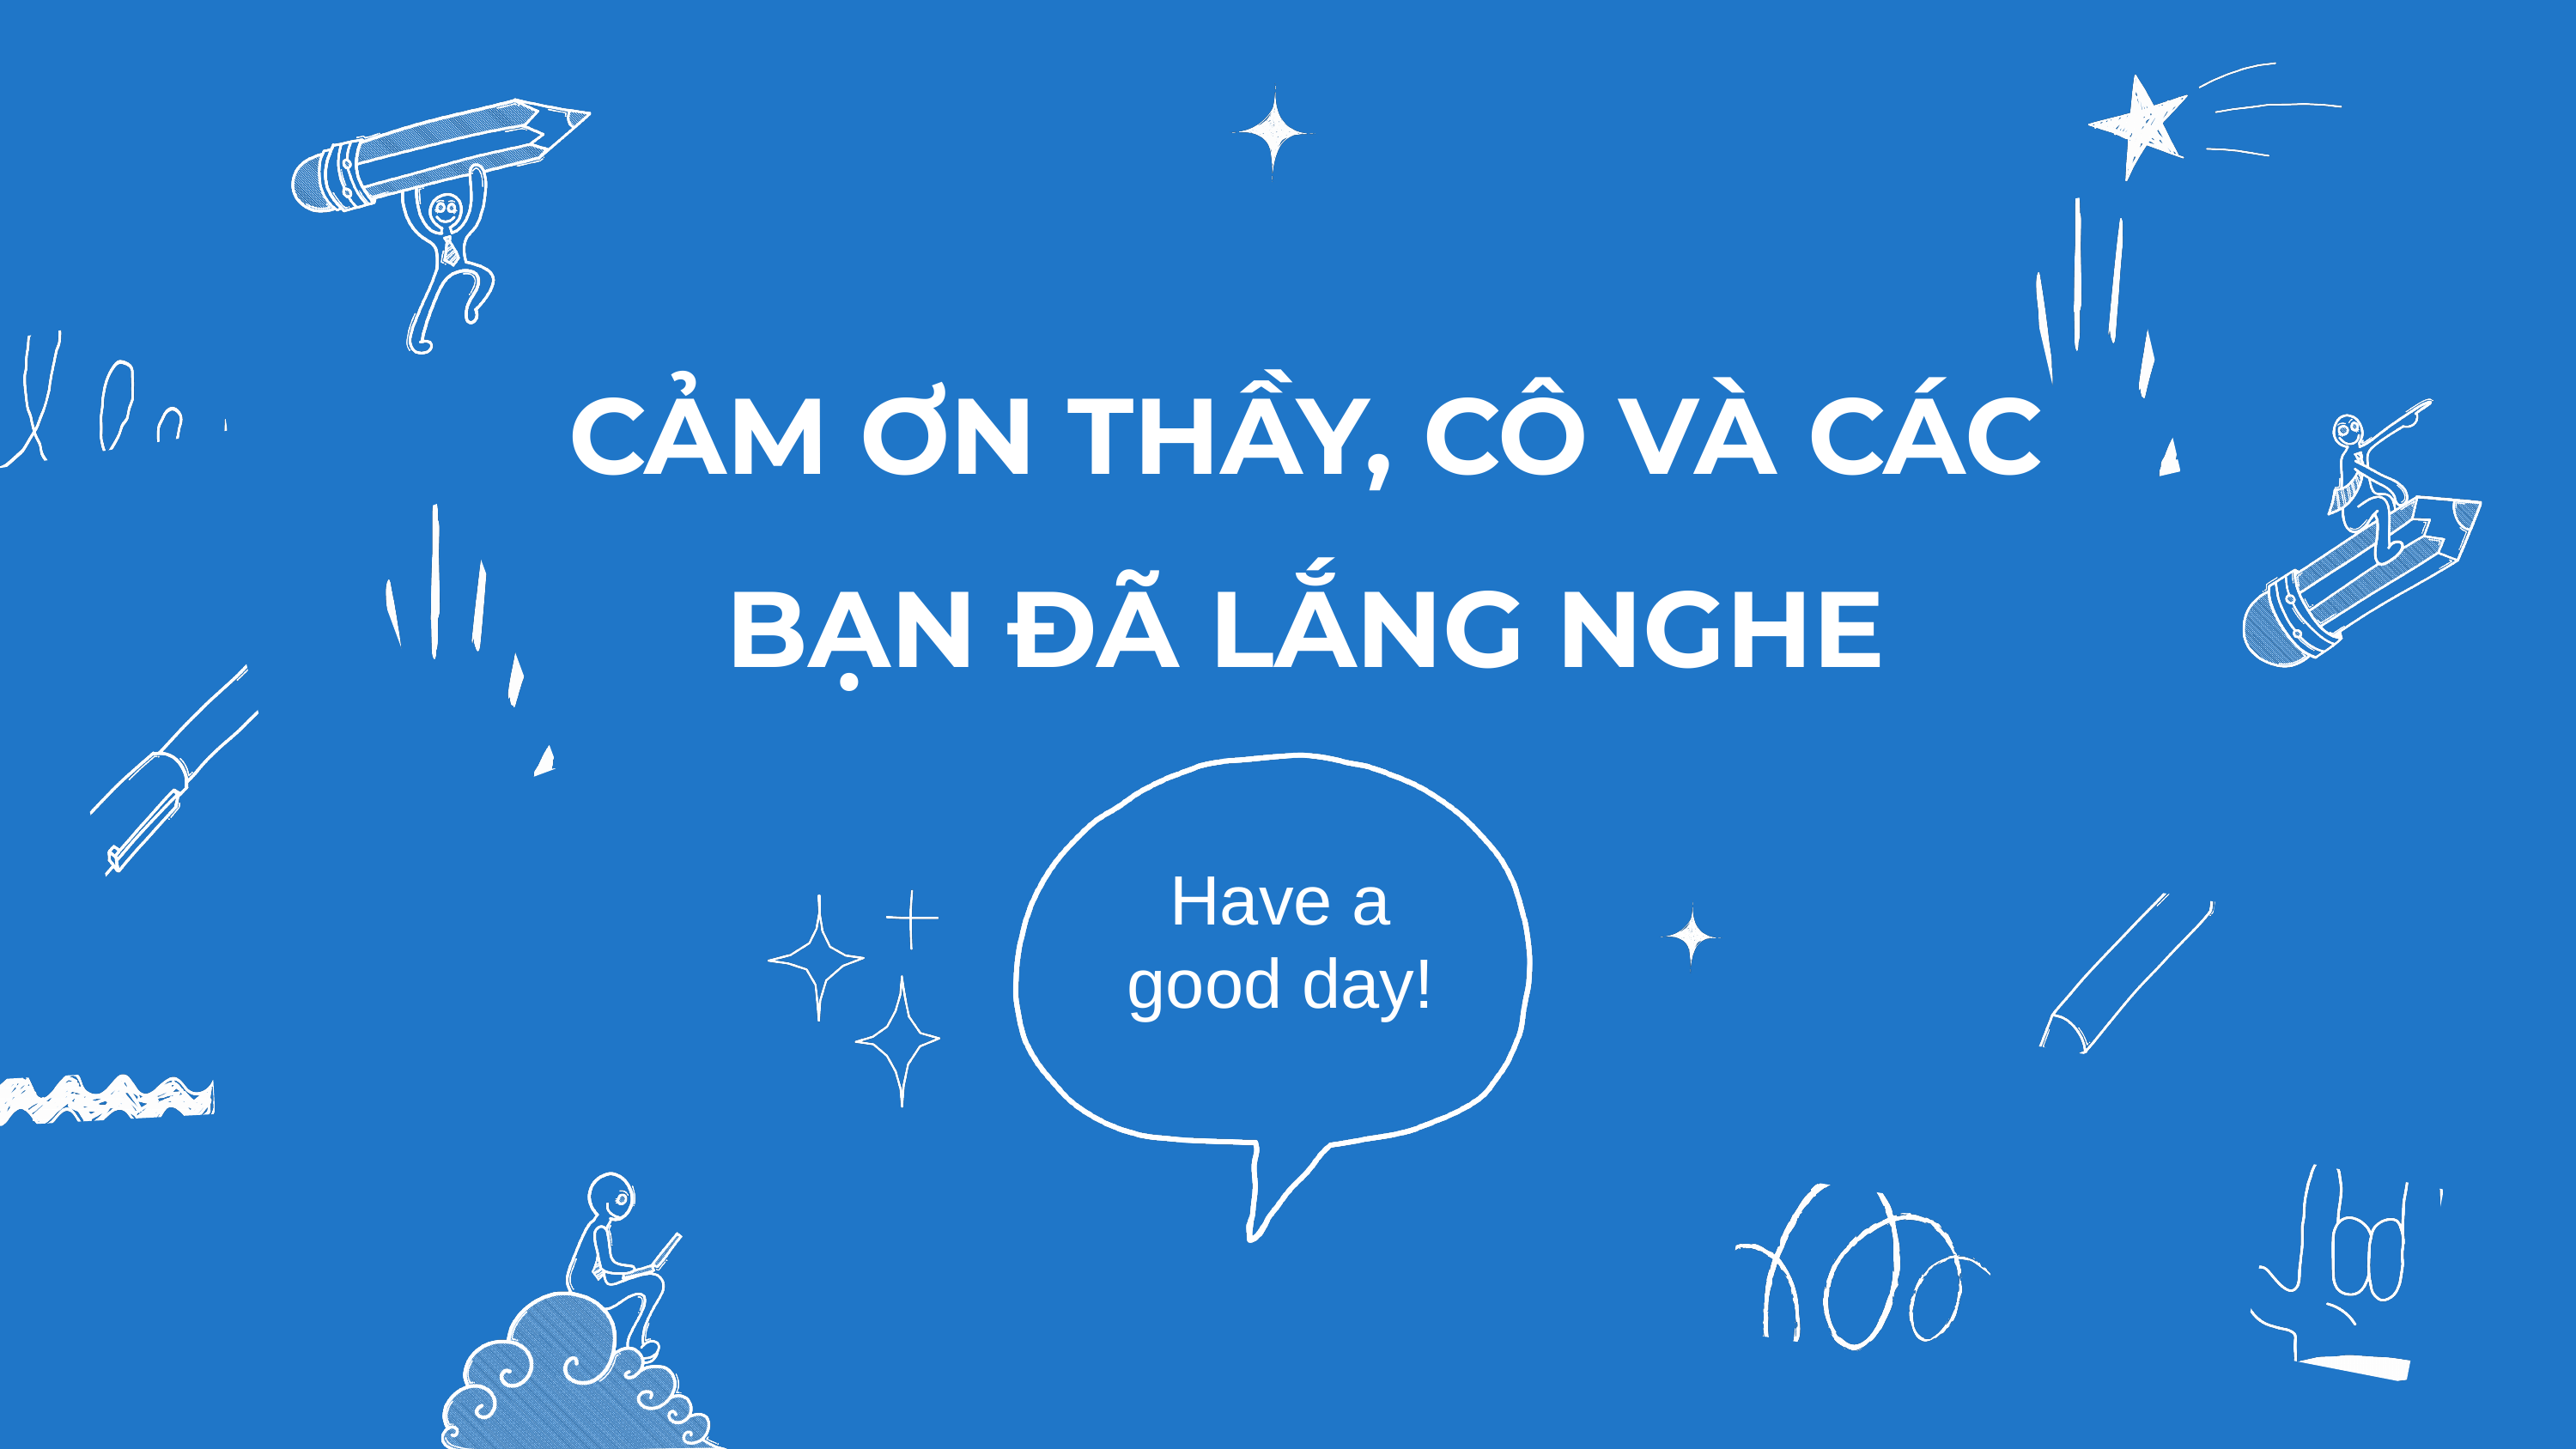

CẢM ƠN THẦY, CÔ VÀ CÁC BẠN ĐÃ LẮNG NGHE

Have a
good day!